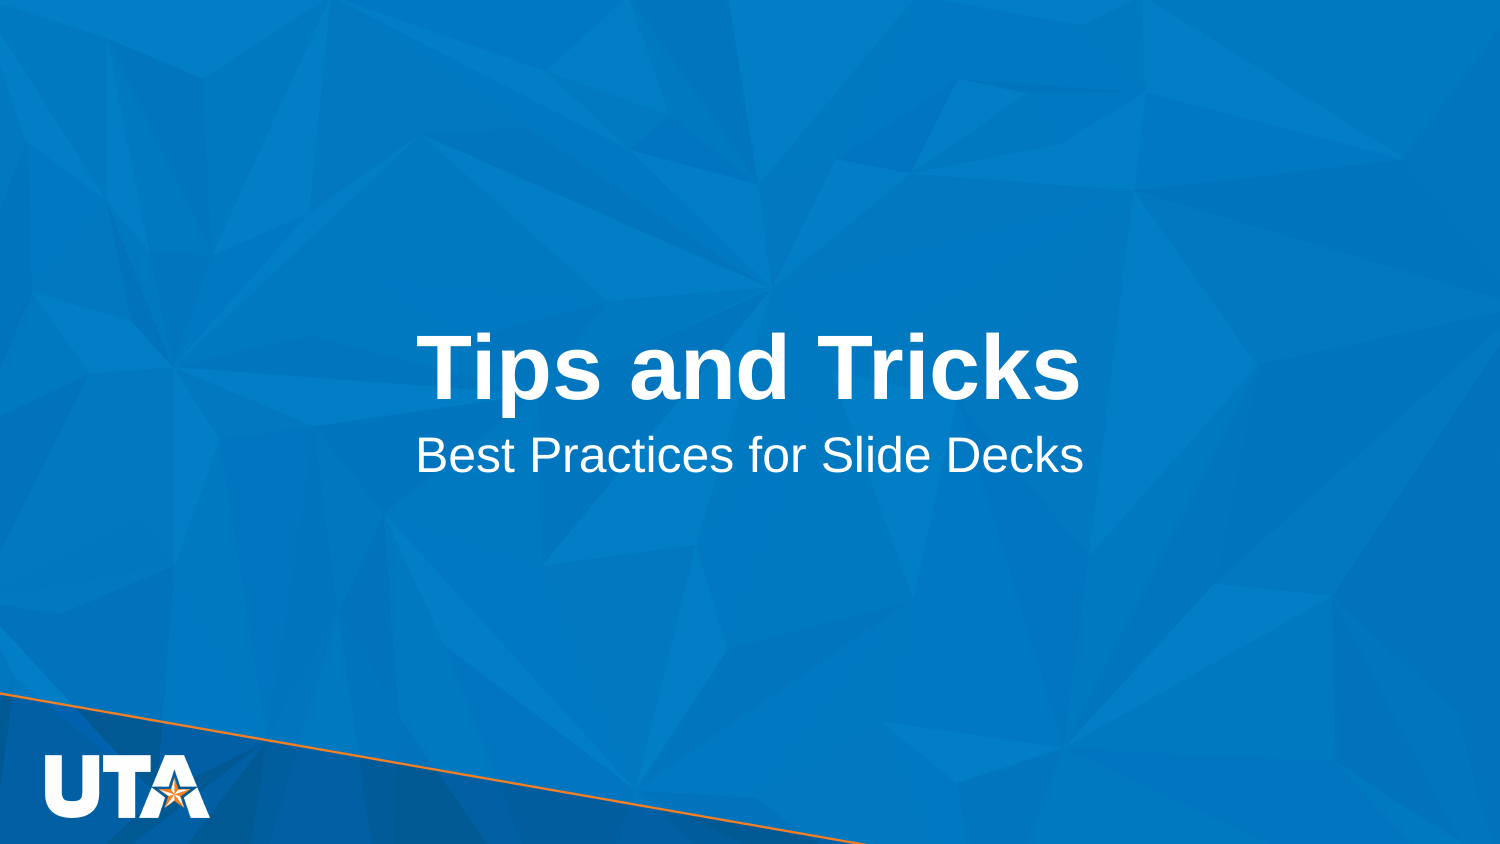

# Tips and Tricks
Best Practices for Slide Decks